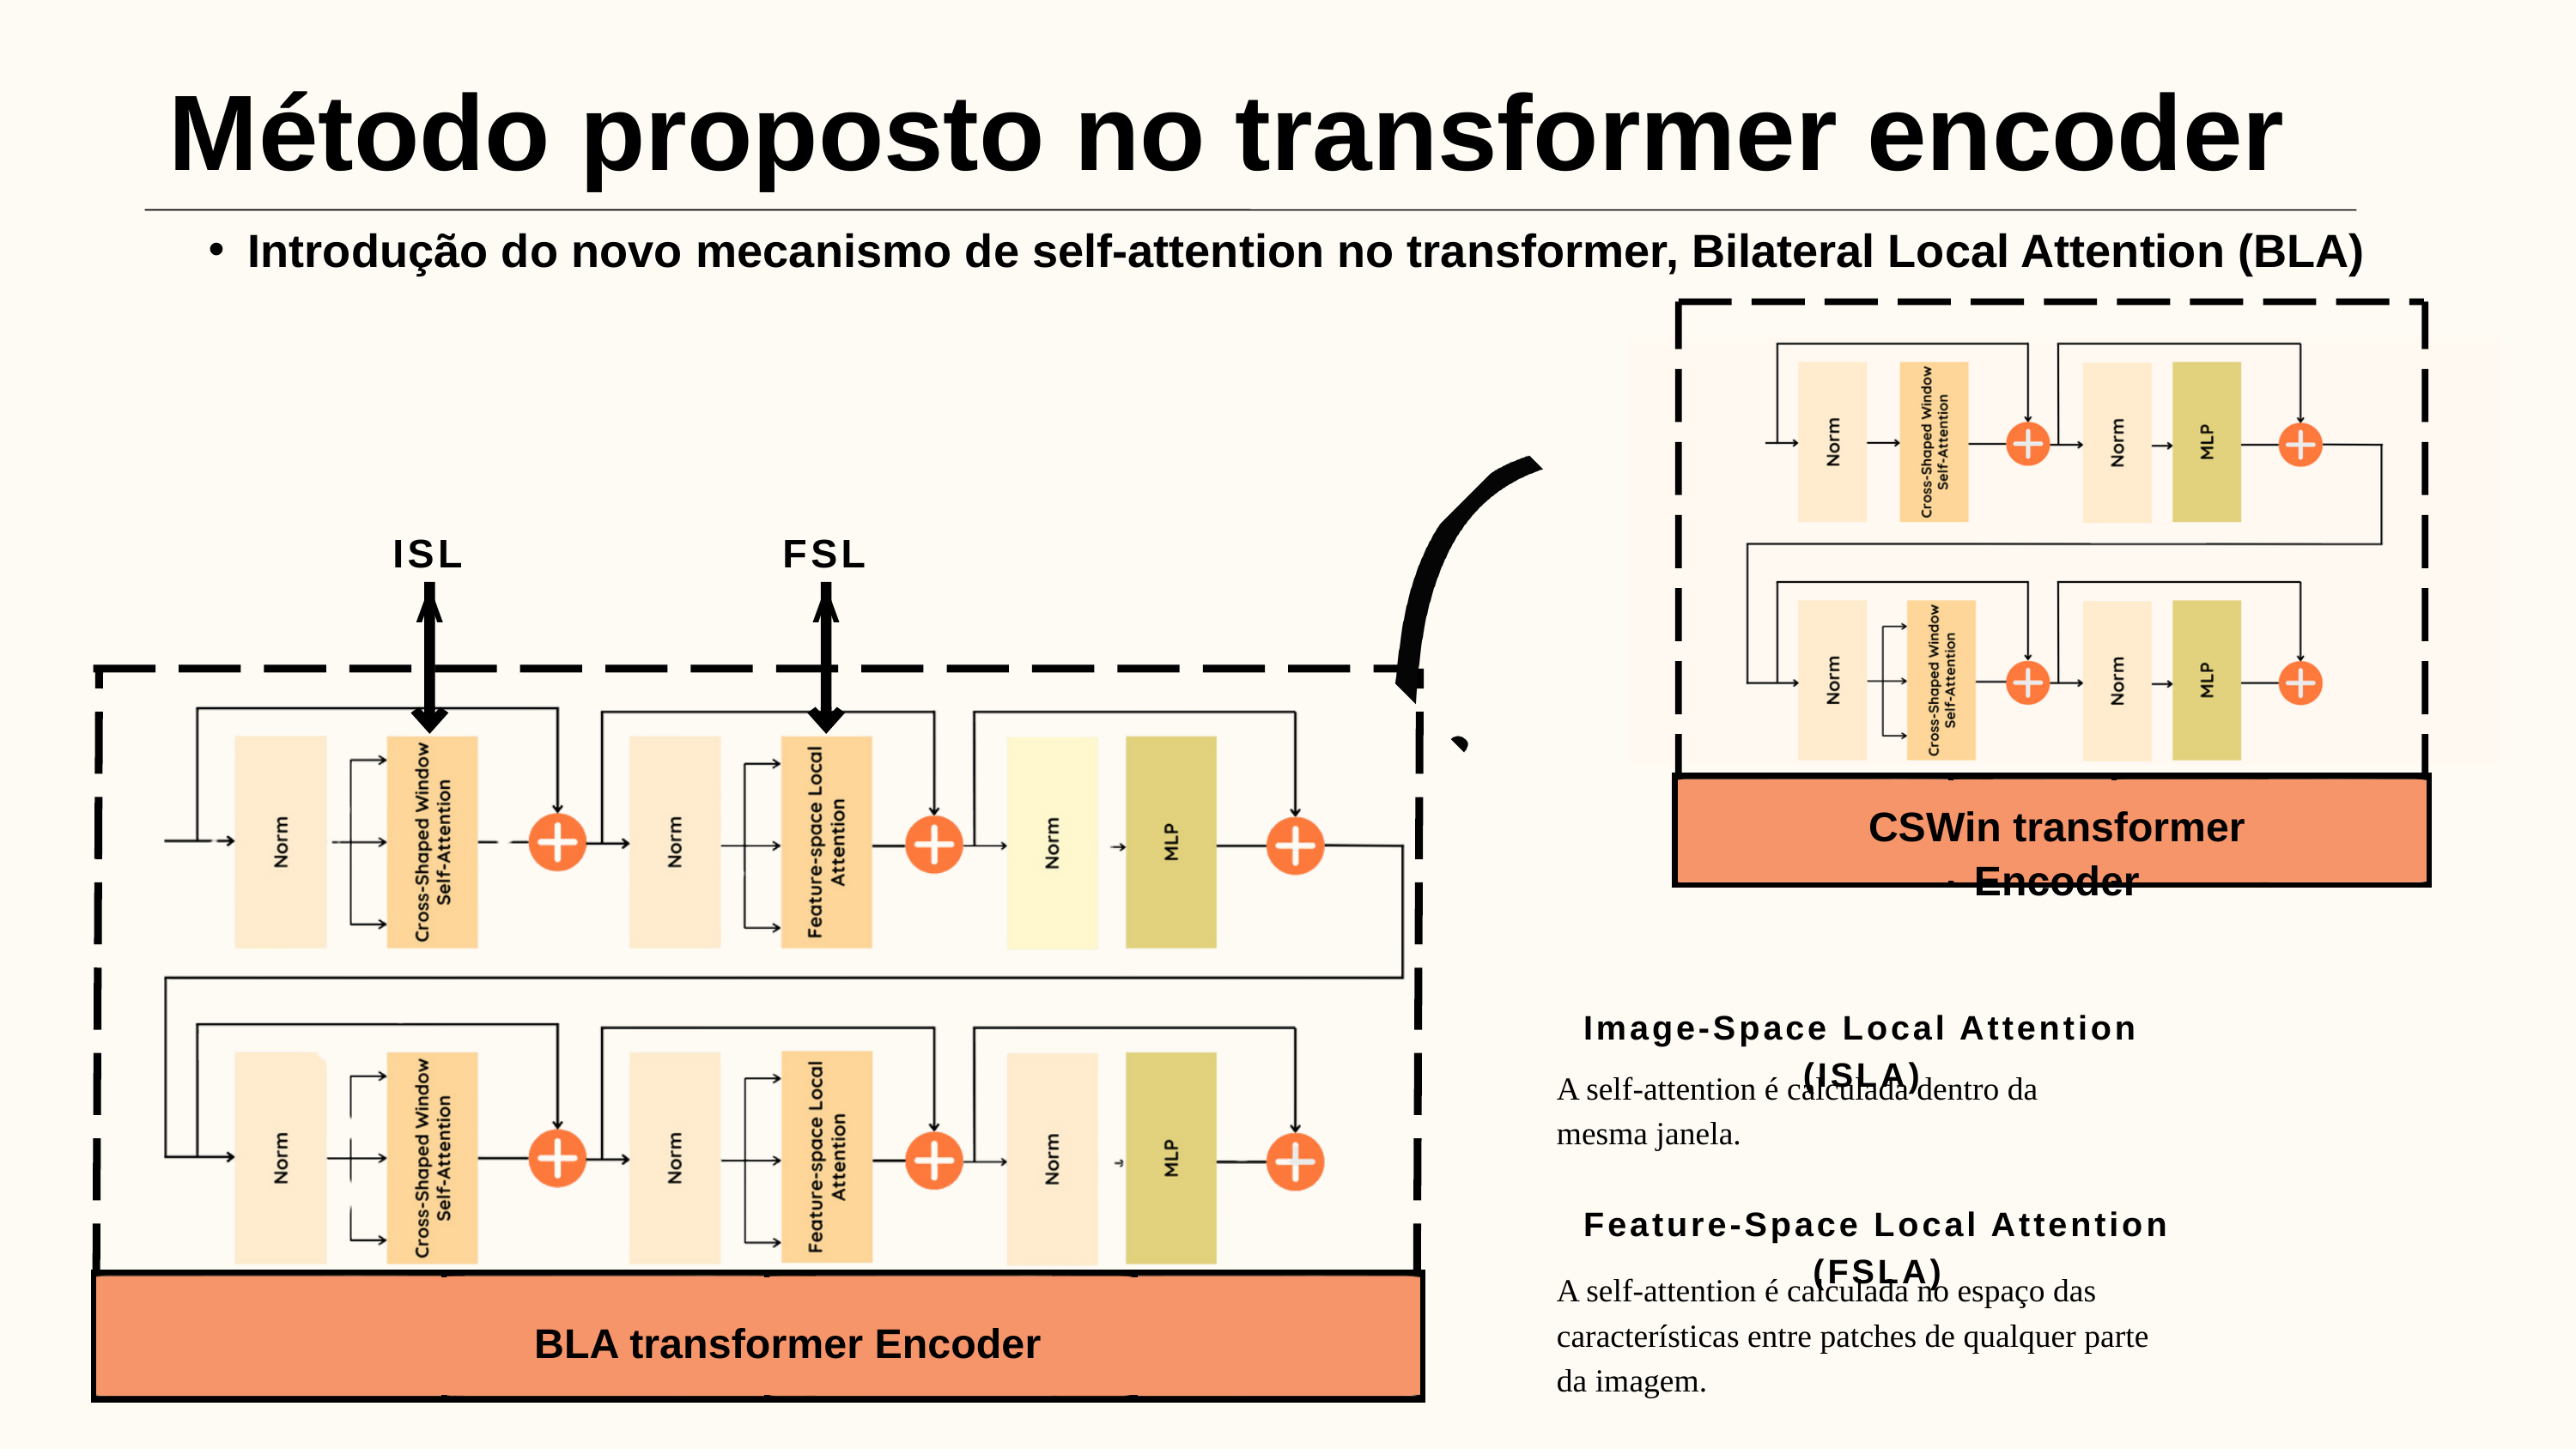

Método proposto no transformer encoder

Introdução do novo mecanismo de self-attention no transformer, Bilateral Local Attention (BLA)

ISLA
FSLA

CSWin transformer Encoder

Image-Space Local Attention (ISLA)
A self-attention é calculada dentro da mesma janela.
Feature-Space Local Attention (FSLA)
A self-attention é calculada no espaço das características entre patches de qualquer parte da imagem.

BLA transformer Encoder